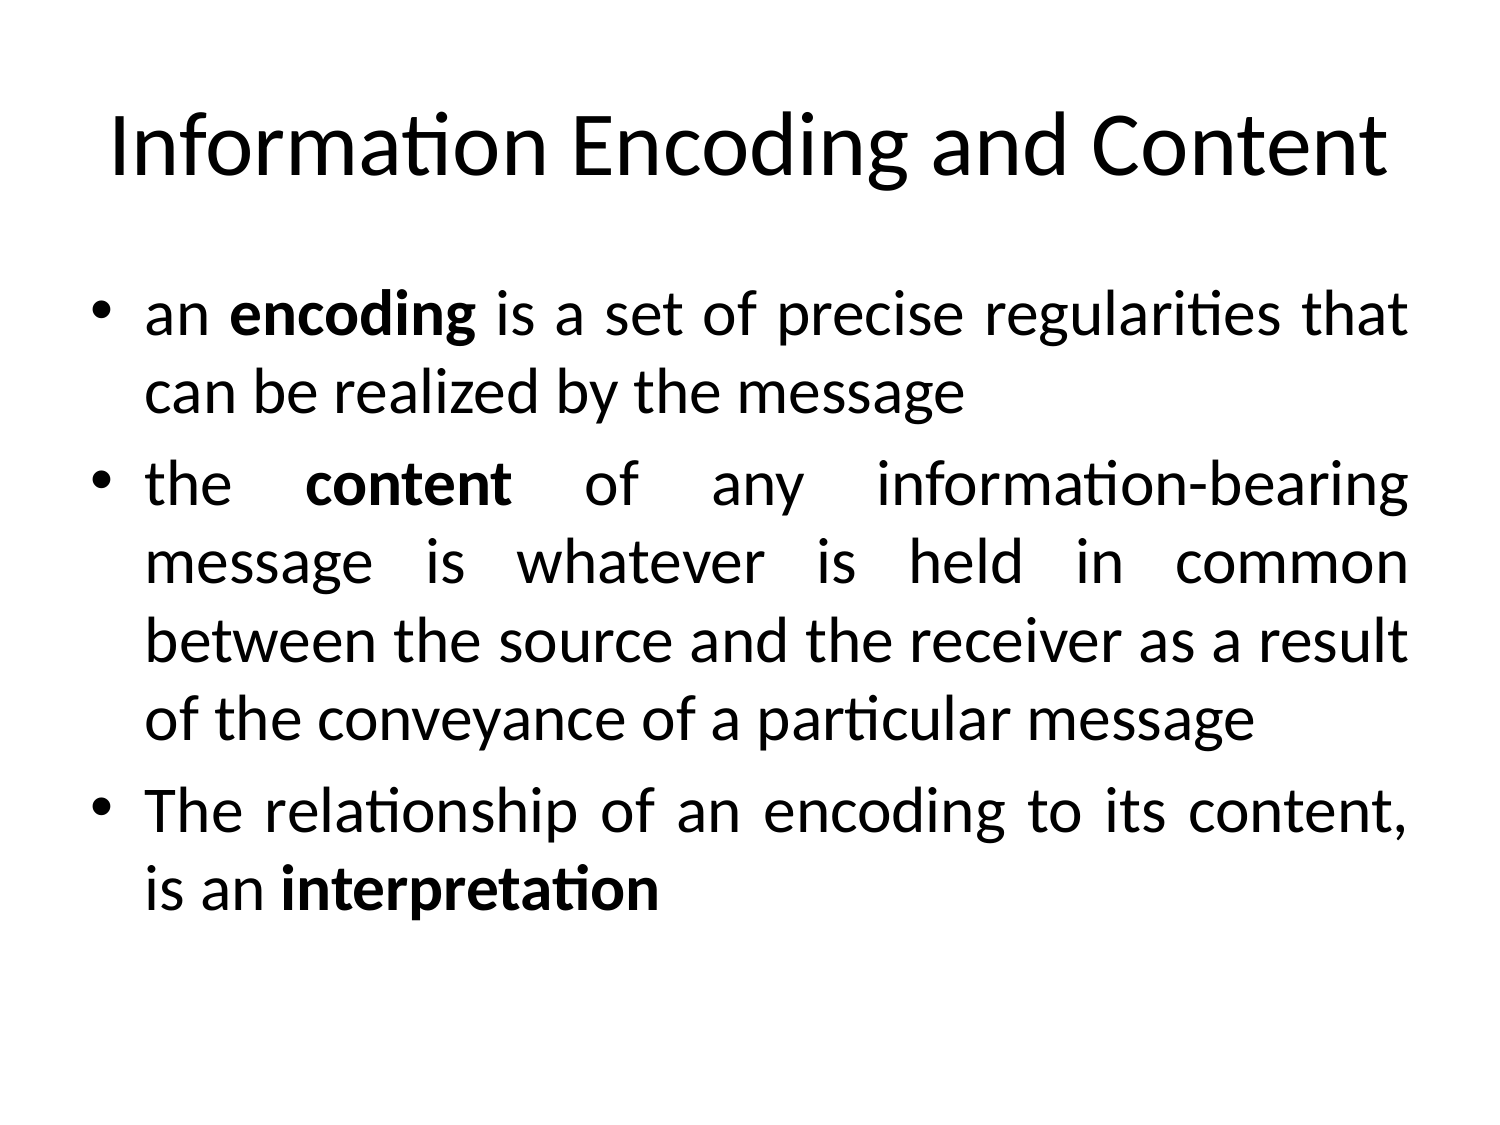

# Information Encoding and Content
an encoding is a set of precise regularities that can be realized by the message
the content of any information-bearing message is whatever is held in common between the source and the receiver as a result of the conveyance of a particular message
The relationship of an encoding to its content, is an interpretation